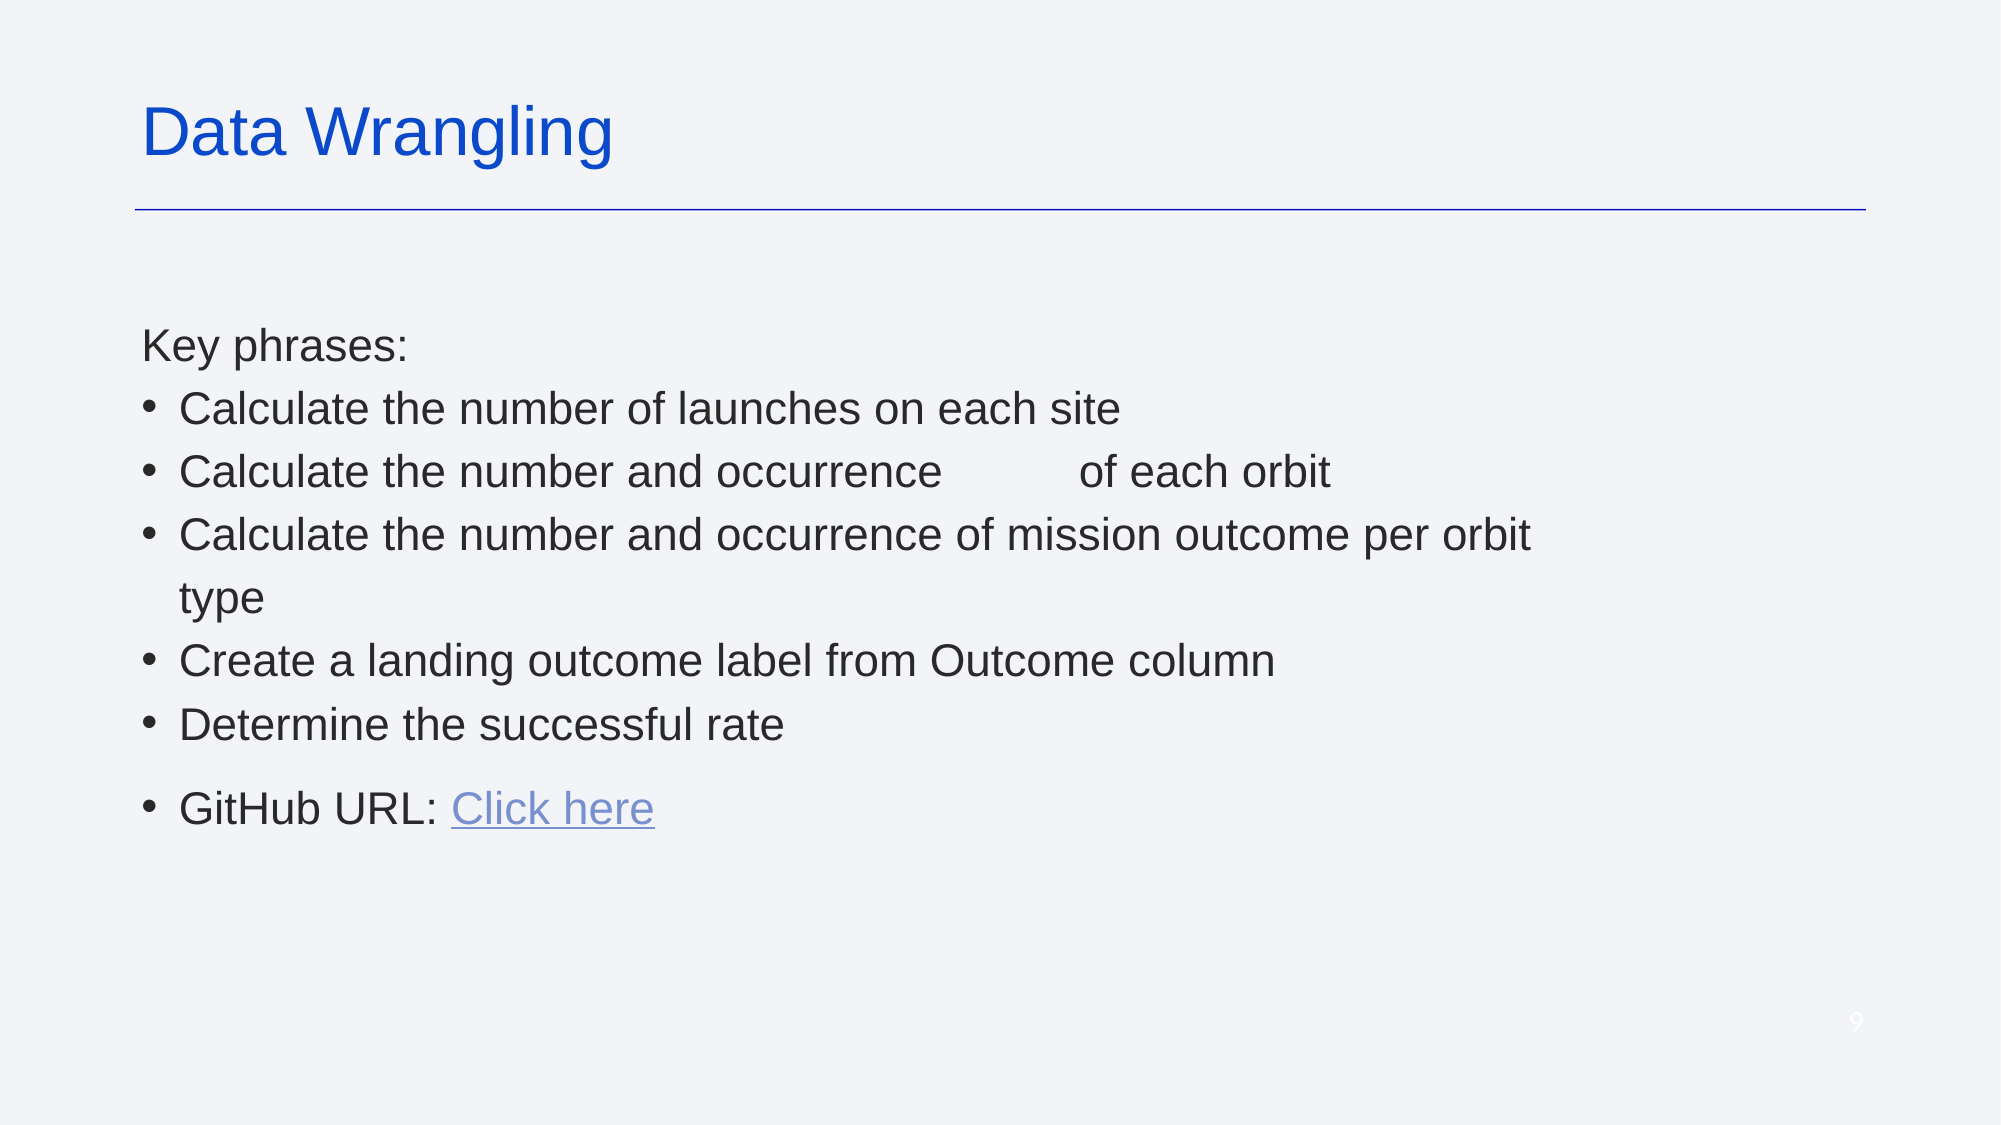

Data Wrangling
Key phrases:
Calculate the number of launches on each site
Calculate the number and occurrence	of each orbit
Calculate the number and occurrence of mission outcome per orbit type
Create a landing outcome label from Outcome column
Determine the successful rate
GitHub URL: Click here

9